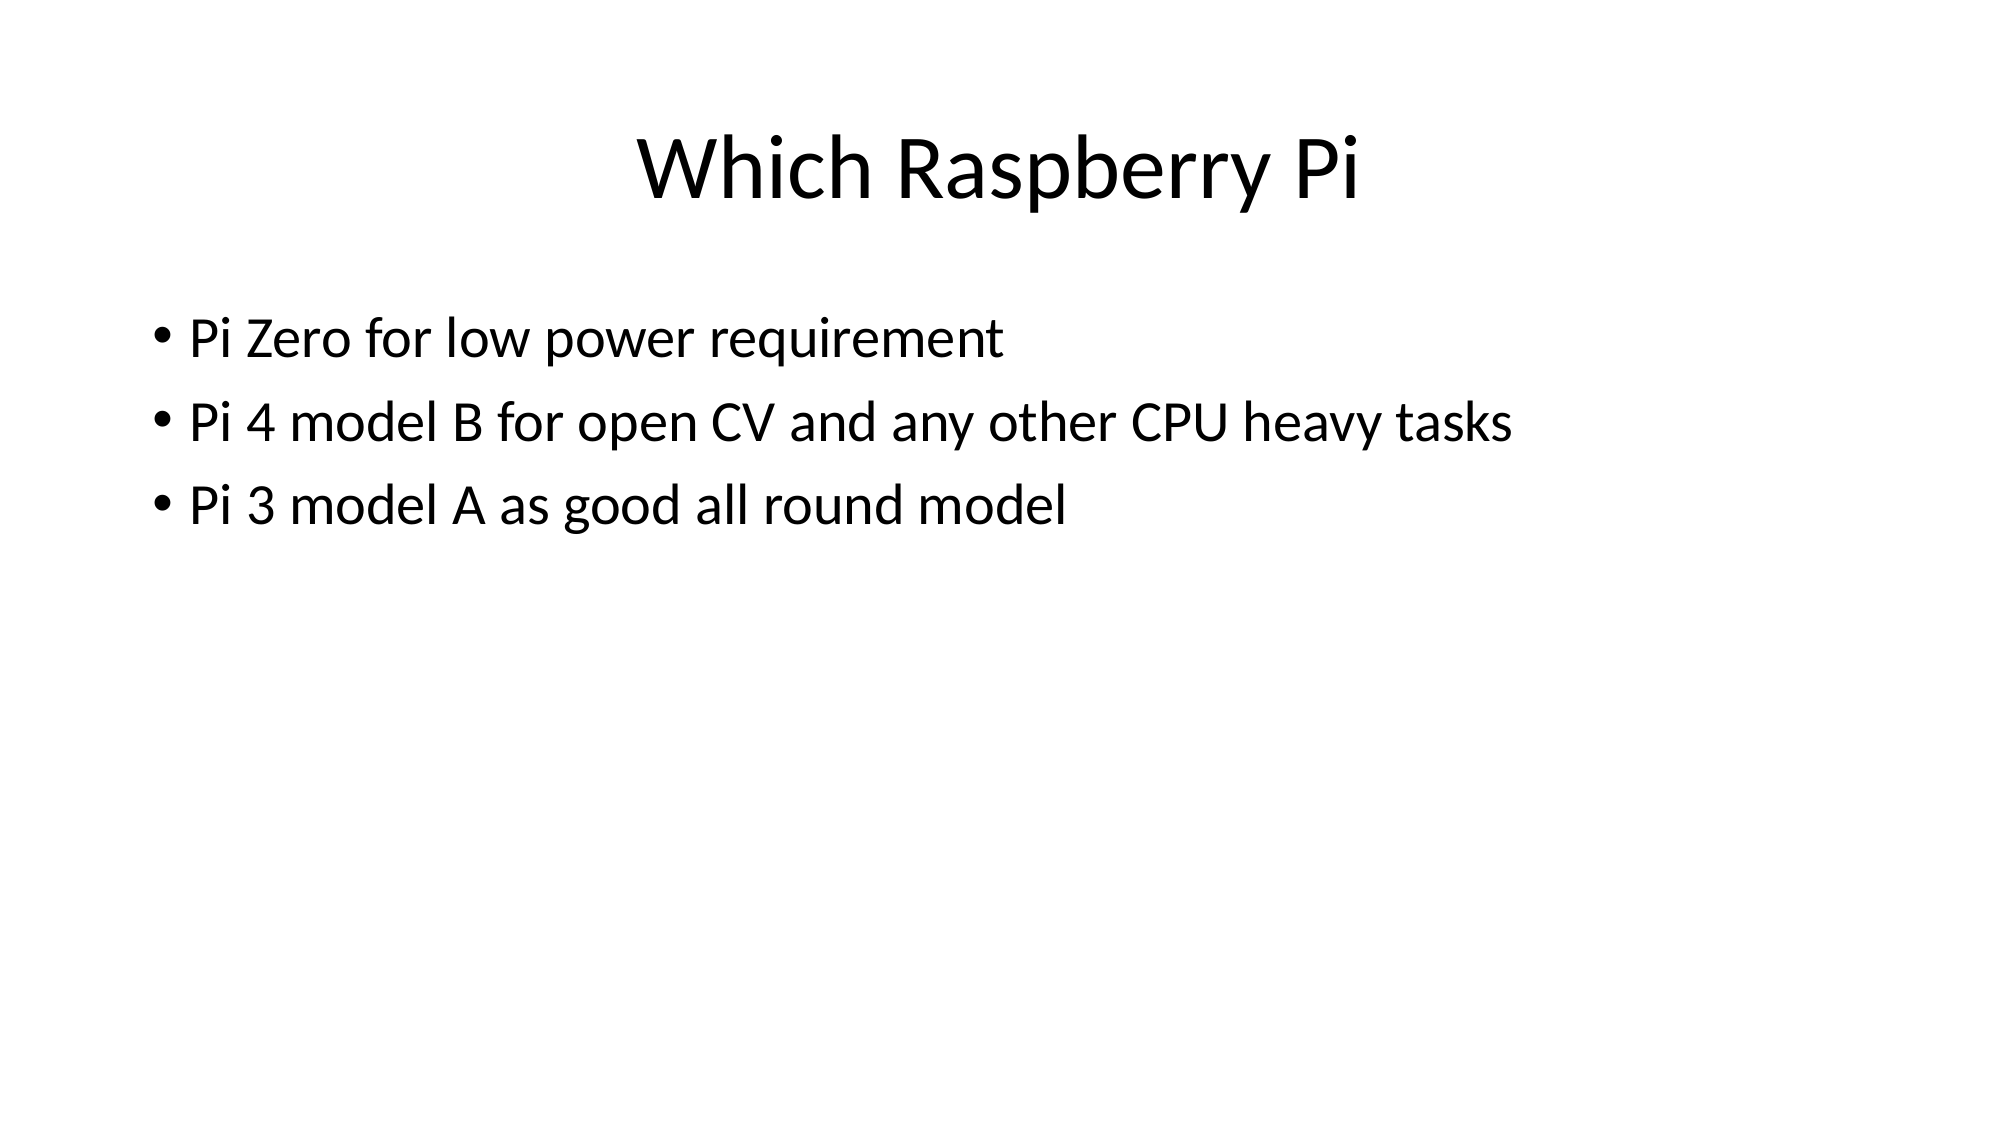

# Which Raspberry Pi
Pi Zero for low power requirement
Pi 4 model B for open CV and any other CPU heavy tasks
Pi 3 model A as good all round model